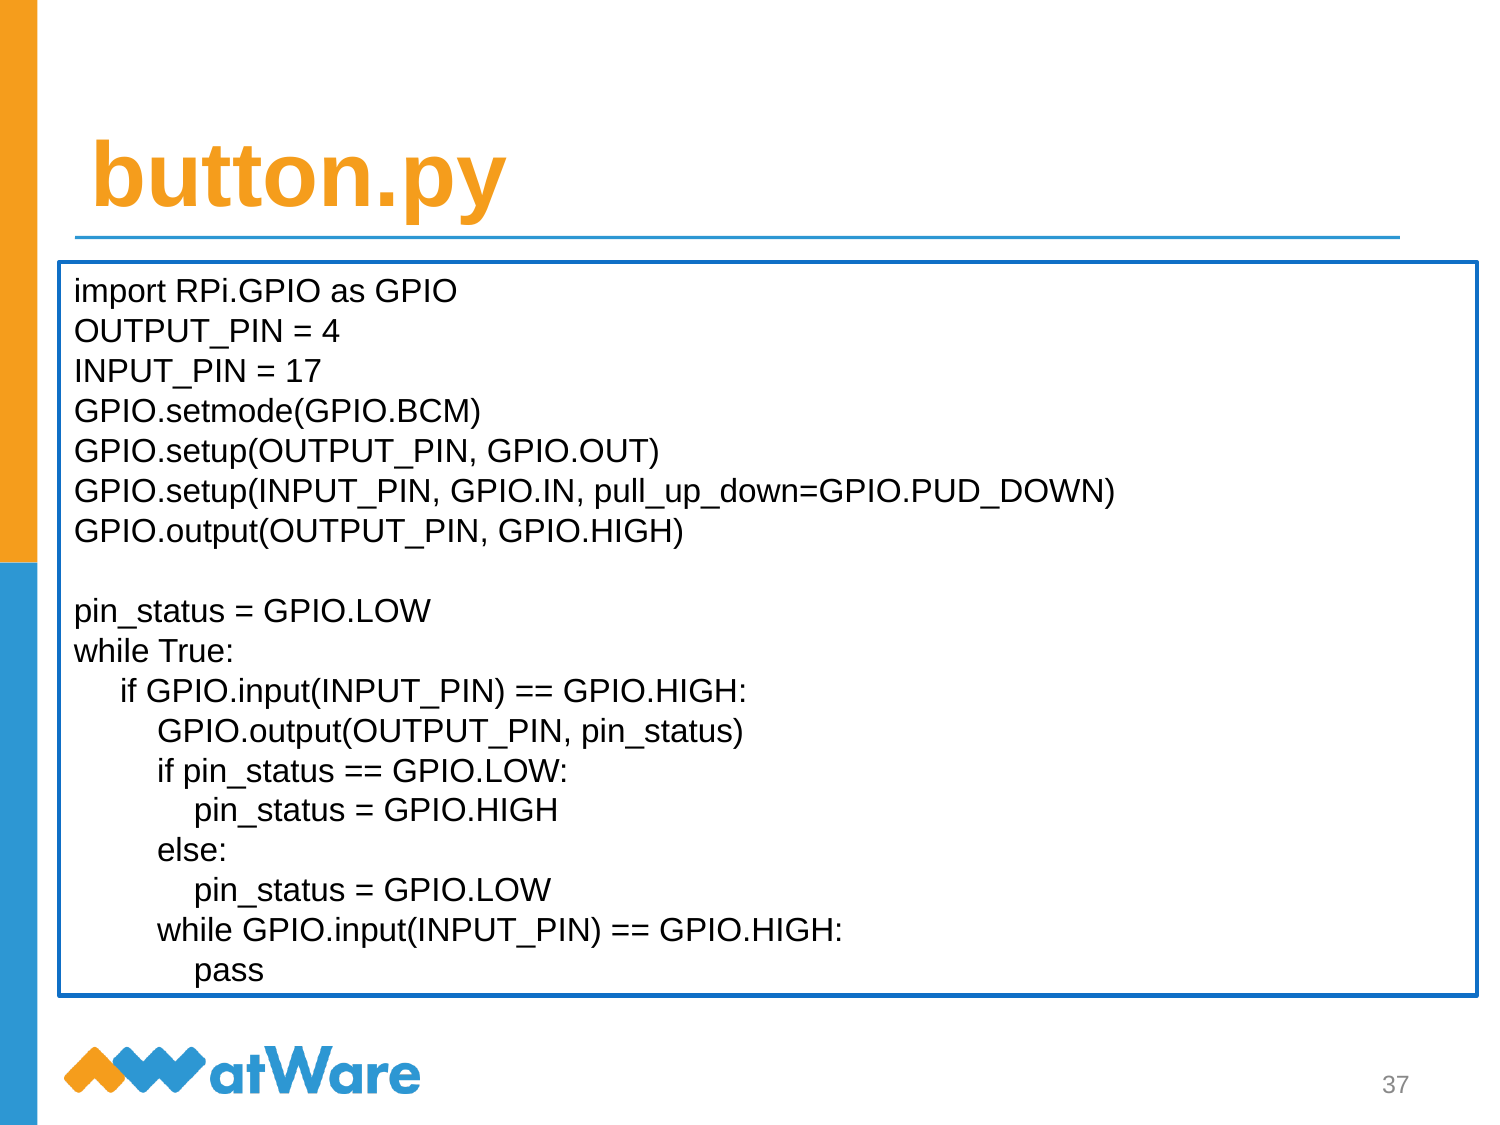

# button.py
import RPi.GPIO as GPIO
OUTPUT_PIN = 4
INPUT_PIN = 17
GPIO.setmode(GPIO.BCM)
GPIO.setup(OUTPUT_PIN, GPIO.OUT)
GPIO.setup(INPUT_PIN, GPIO.IN, pull_up_down=GPIO.PUD_DOWN)
GPIO.output(OUTPUT_PIN, GPIO.HIGH)

pin_status = GPIO.LOW
while True:
     if GPIO.input(INPUT_PIN) == GPIO.HIGH:
         GPIO.output(OUTPUT_PIN, pin_status)
         if pin_status == GPIO.LOW:
             pin_status = GPIO.HIGH
         else:
             pin_status = GPIO.LOW
         while GPIO.input(INPUT_PIN) == GPIO.HIGH:
             pass
37